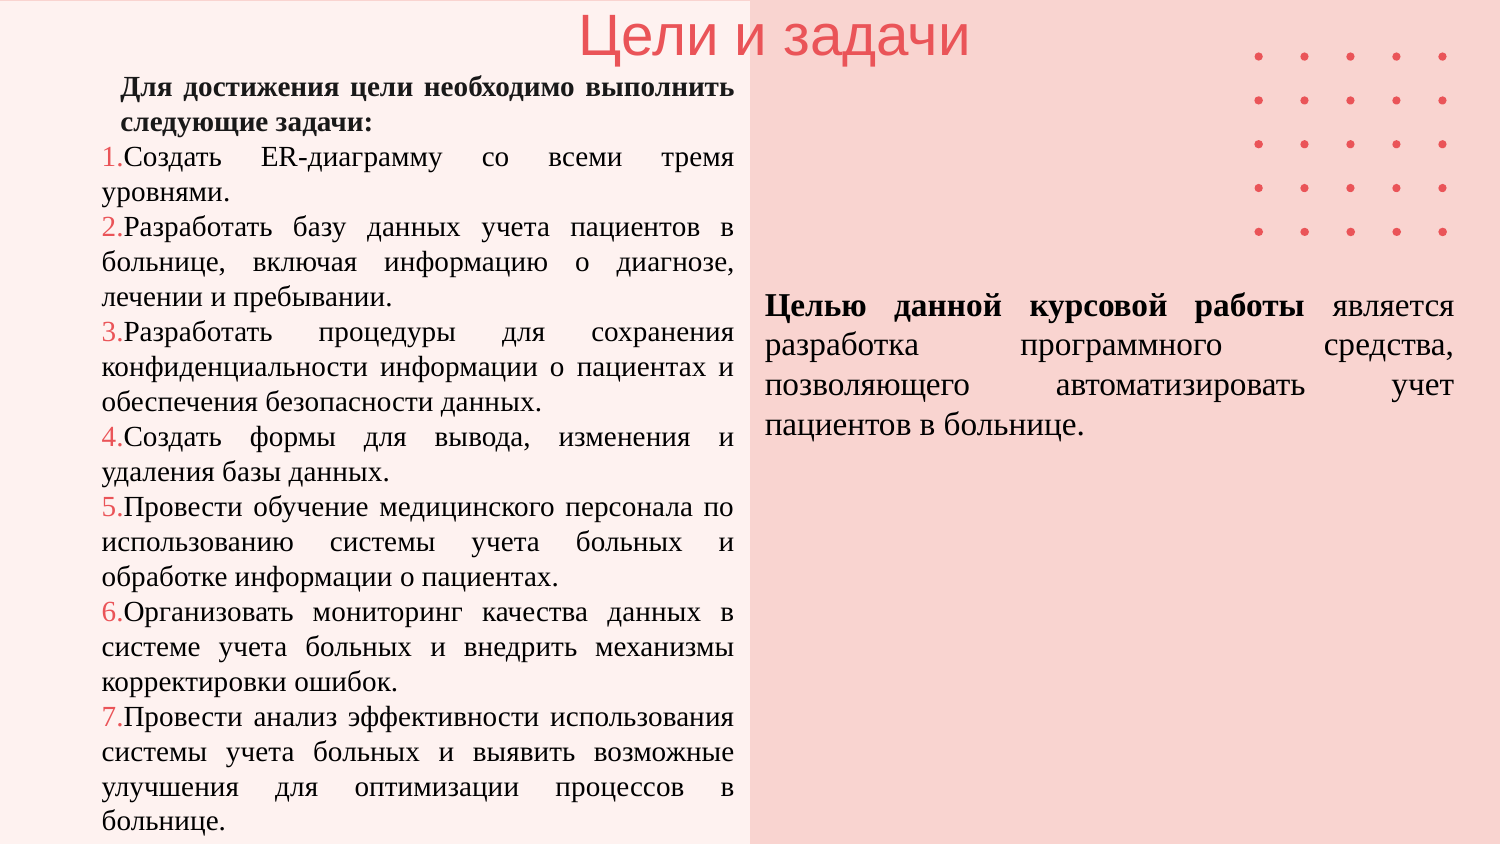

# Цели и задачи
Для достижения цели необходимо выполнить следующие задачи:
Создать ER-диаграмму со всеми тремя уровнями.
Разработать базу данных учета пациентов в больнице, включая информацию о диагнозе, лечении и пребывании.
Разработать процедуры для сохранения конфиденциальности информации о пациентах и обеспечения безопасности данных.
Создать формы для вывода, изменения и удаления базы данных.
Провести обучение медицинского персонала по использованию системы учета больных и обработке информации о пациентах.
Организовать мониторинг качества данных в системе учета больных и внедрить механизмы корректировки ошибок.
Провести анализ эффективности использования системы учета больных и выявить возможные улучшения для оптимизации процессов в больнице.

Целью данной курсовой работы является разработка программного средства, позволяющего автоматизировать учет пациентов в больнице.